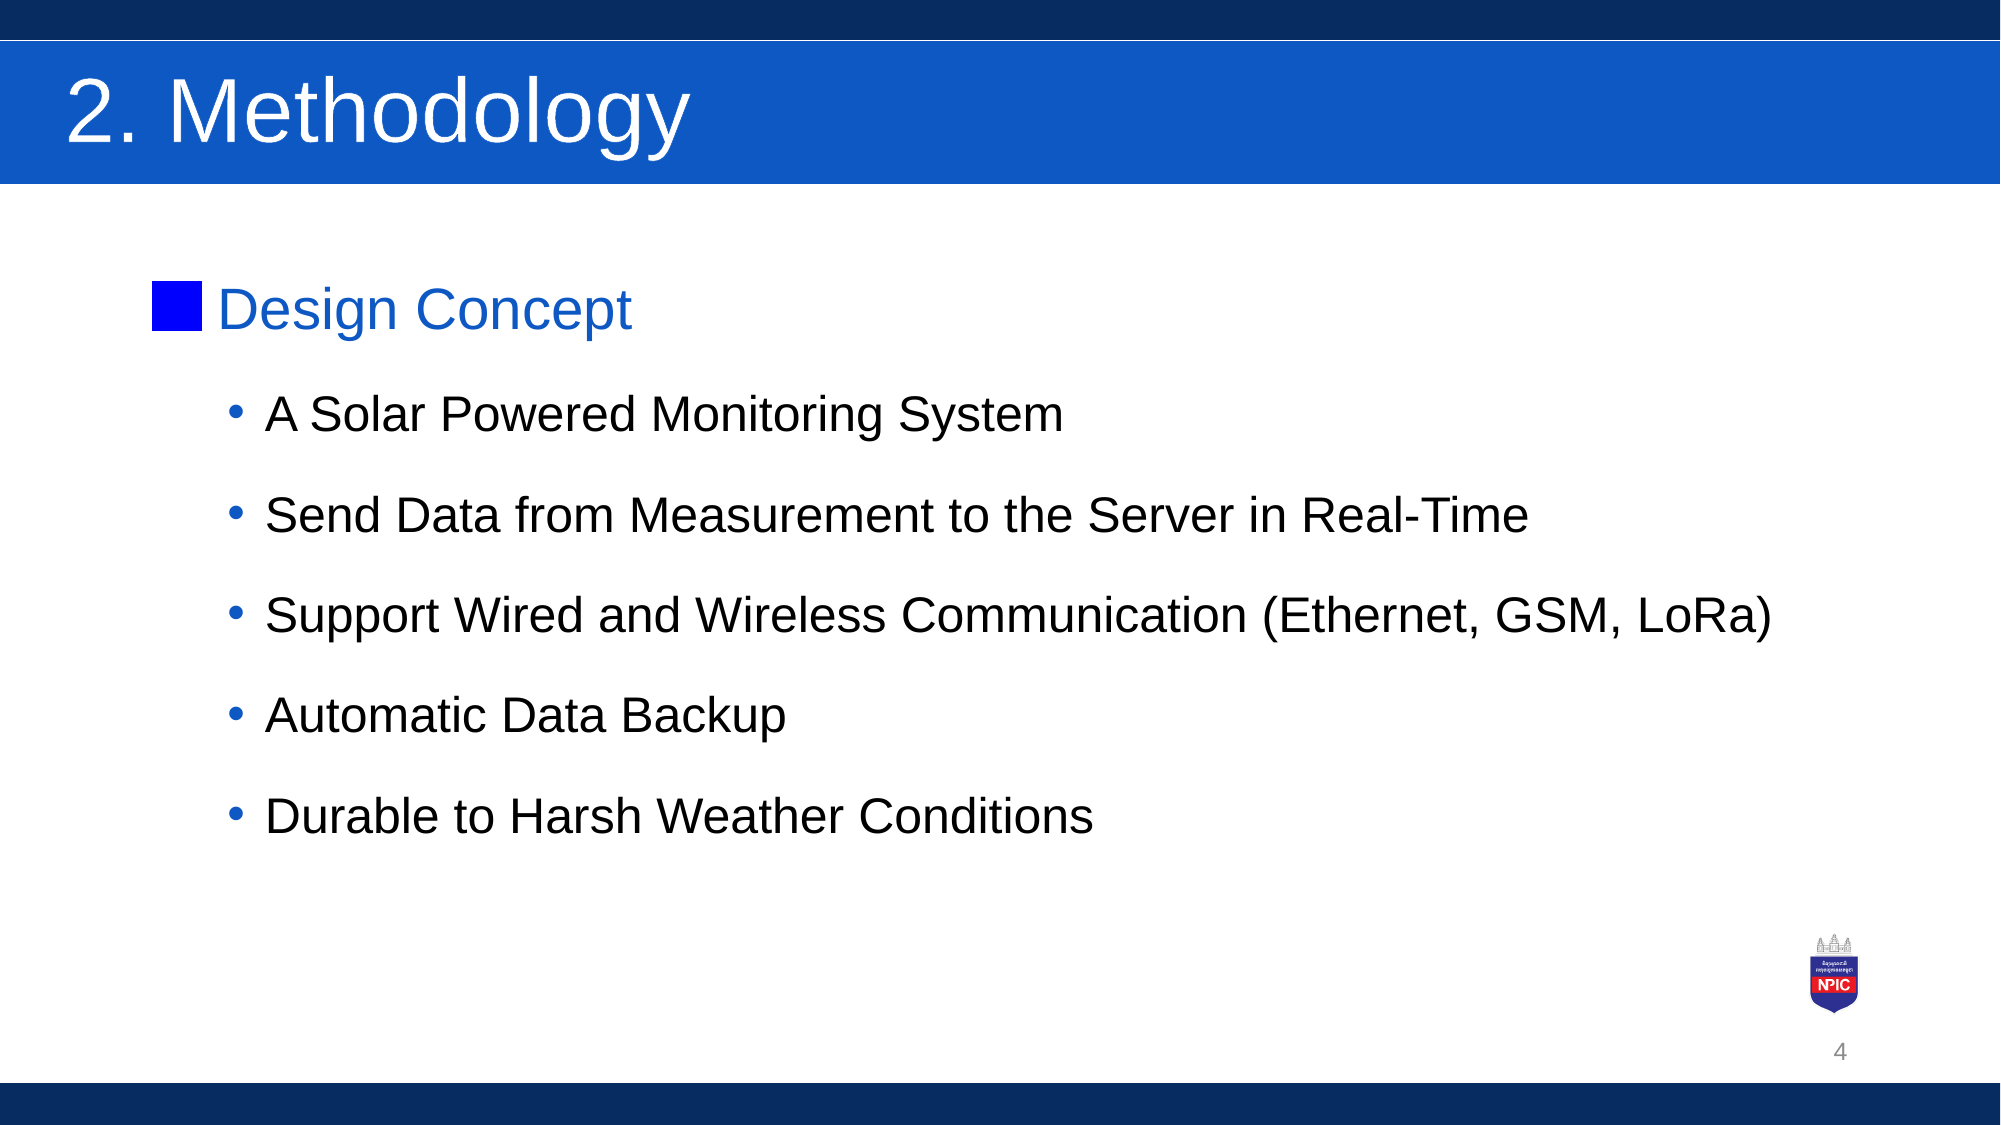

# 2. Methodology
 Design Concept
A Solar Powered Monitoring System
Send Data from Measurement to the Server in Real-Time
Support Wired and Wireless Communication (Ethernet, GSM, LoRa)
Automatic Data Backup
Durable to Harsh Weather Conditions
4